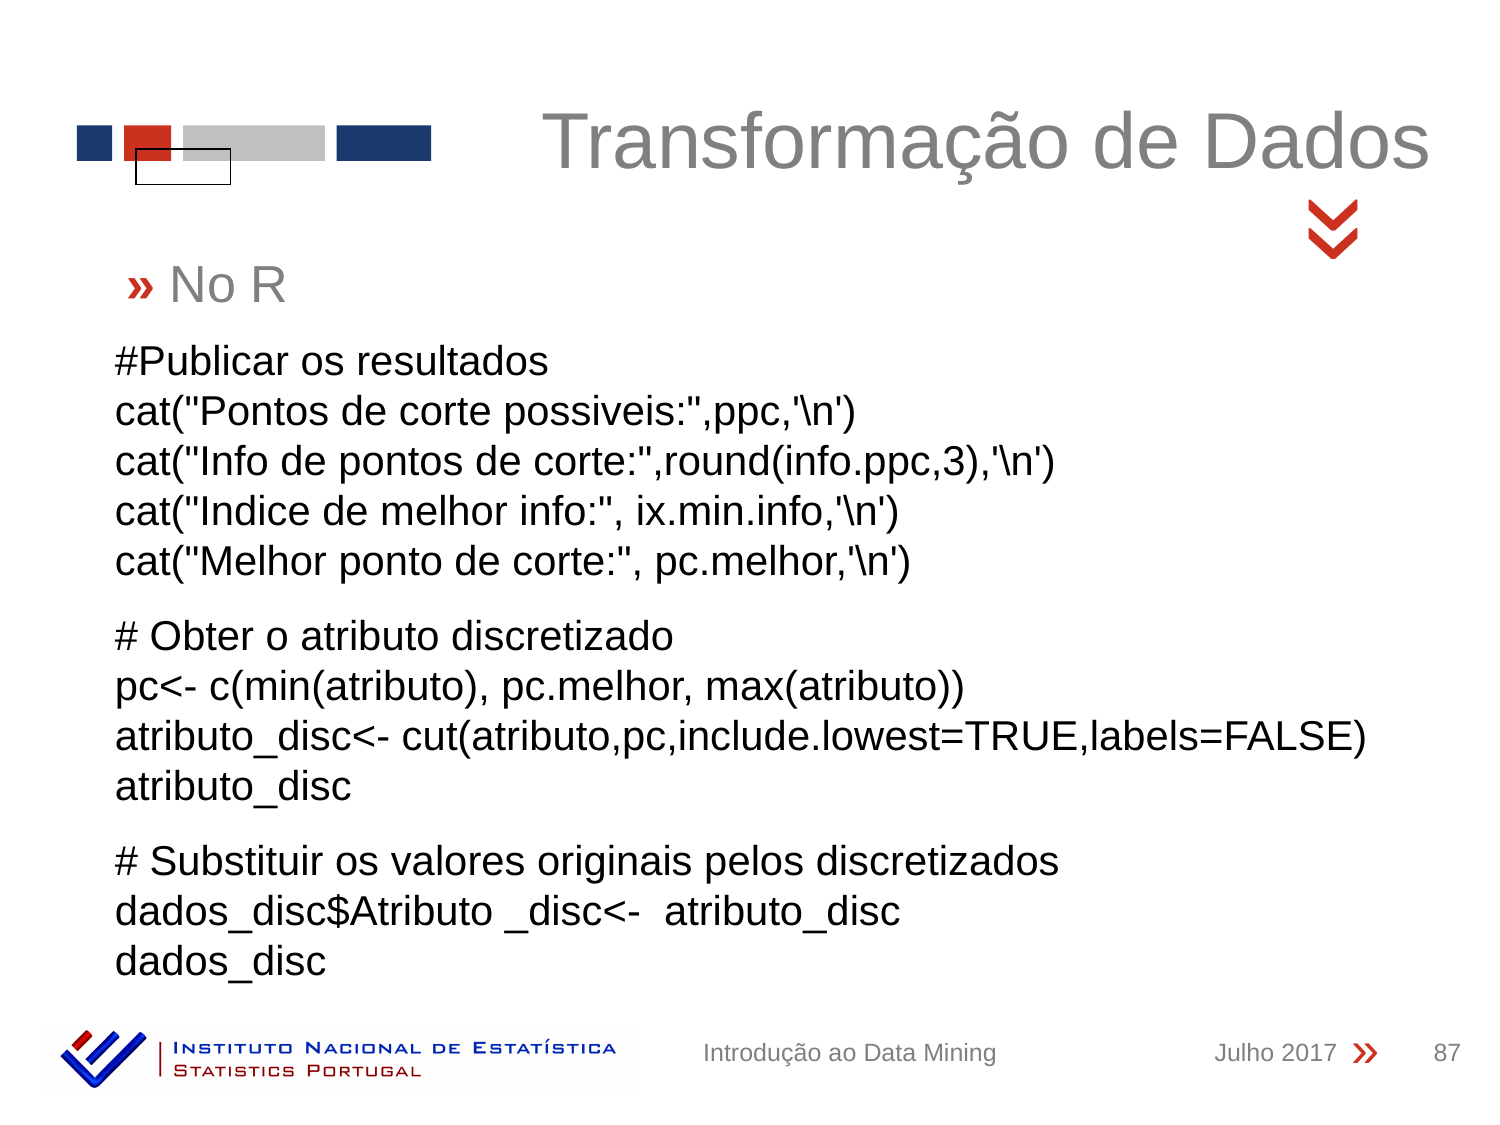

Transformação de Dados
«
» No R
#Publicar os resultados
cat("Pontos de corte possiveis:",ppc,'\n')
cat("Info de pontos de corte:",round(info.ppc,3),'\n')
cat("Indice de melhor info:", ix.min.info,'\n')
cat("Melhor ponto de corte:", pc.melhor,'\n')
# Obter o atributo discretizado
pc<- c(min(atributo), pc.melhor, max(atributo))
atributo_disc<- cut(atributo,pc,include.lowest=TRUE,labels=FALSE)
atributo_disc
# Substituir os valores originais pelos discretizados
dados_disc$Atributo _disc<-  atributo_disc
dados_disc
Introdução ao Data Mining
Julho 2017
87
«